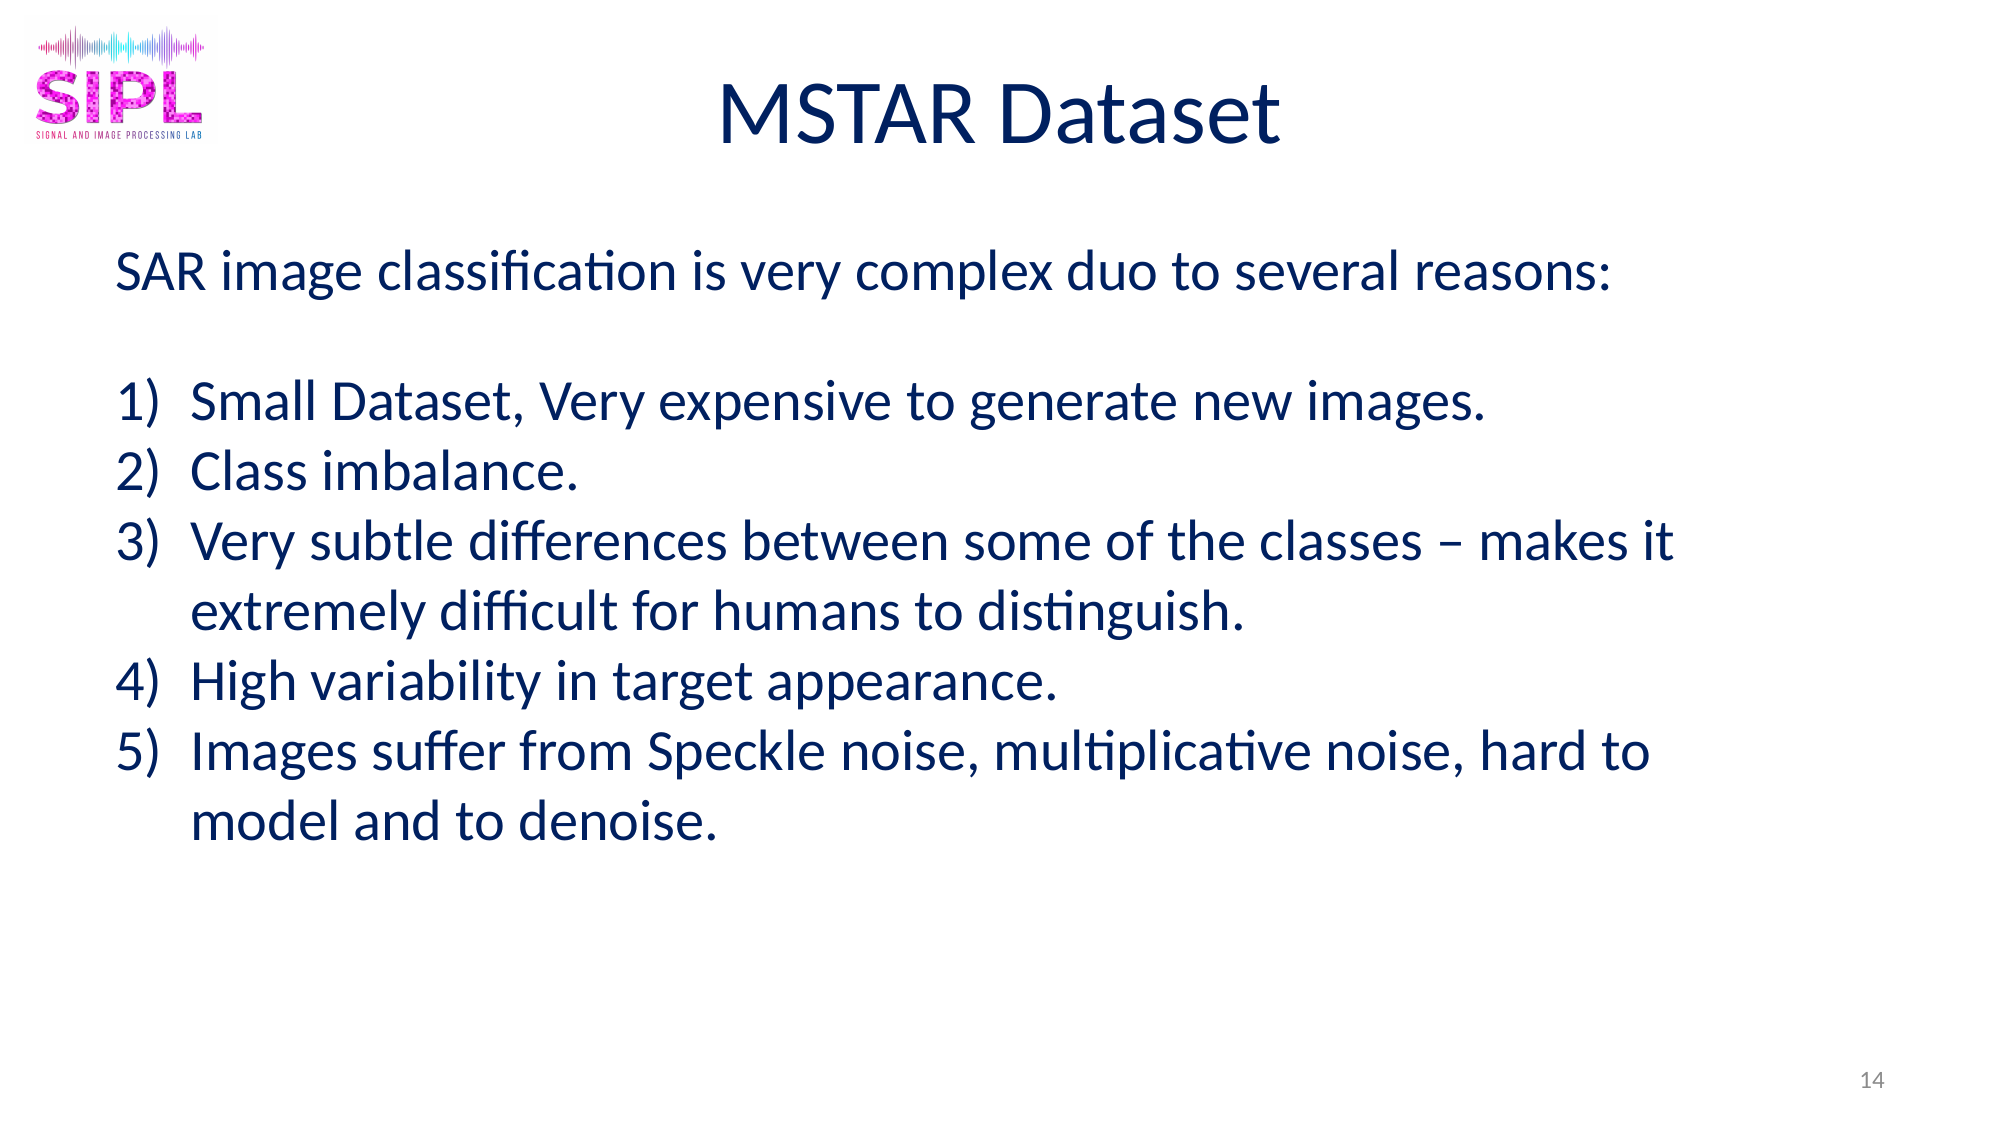

MSTAR Dataset
SAR image classification is very complex duo to several reasons:

Small Dataset, Very expensive to generate new images.
Class imbalance.
Very subtle differences between some of the classes – makes it extremely difficult for humans to distinguish.
High variability in target appearance.
Images suffer from Speckle noise, multiplicative noise, hard to model and to denoise.

14